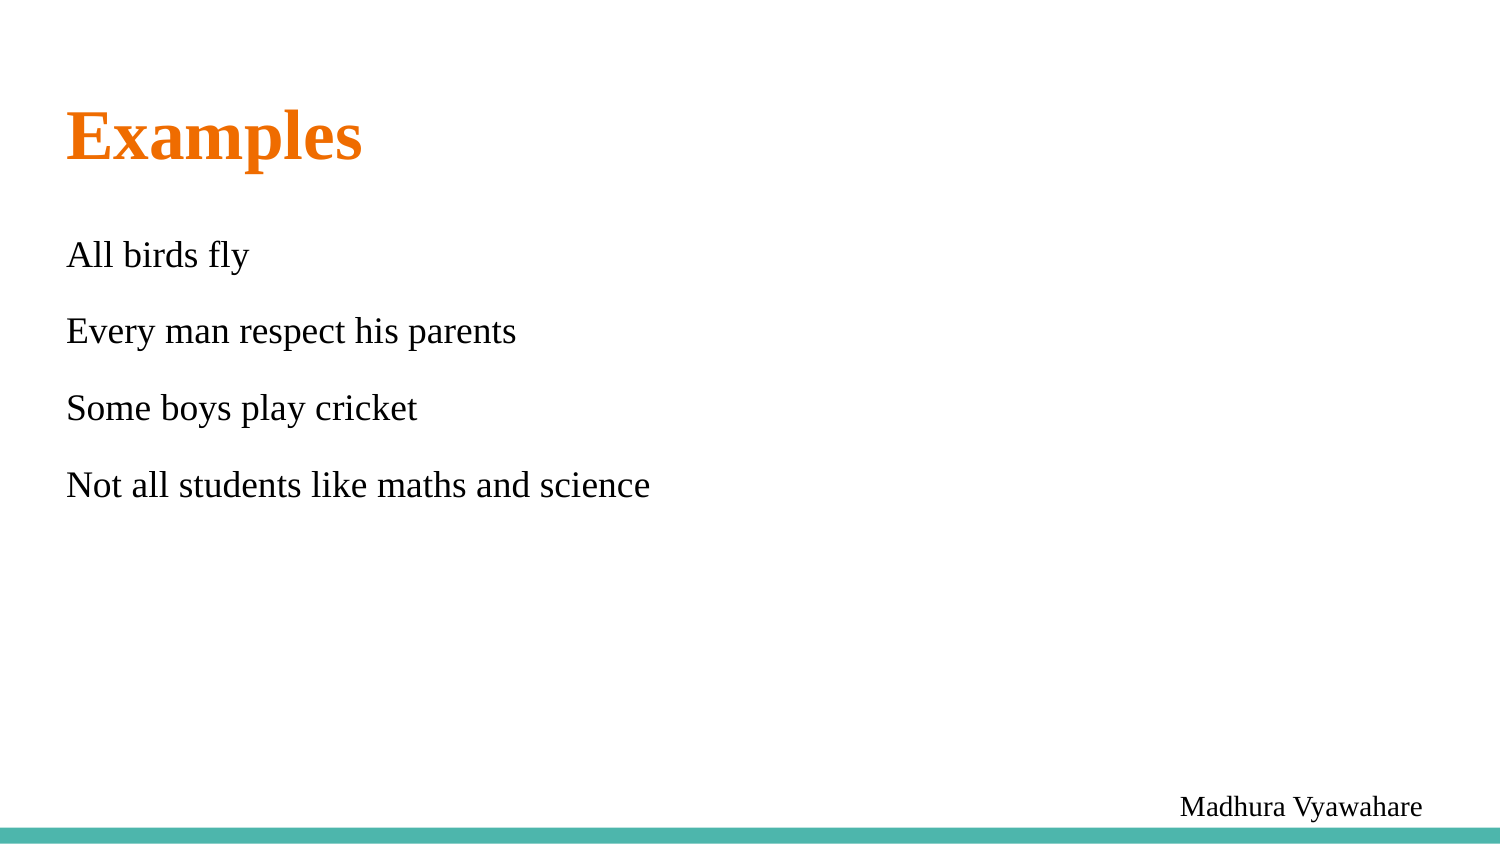

# Examples
All birds fly
Every man respect his parents
Some boys play cricket
Not all students like maths and science